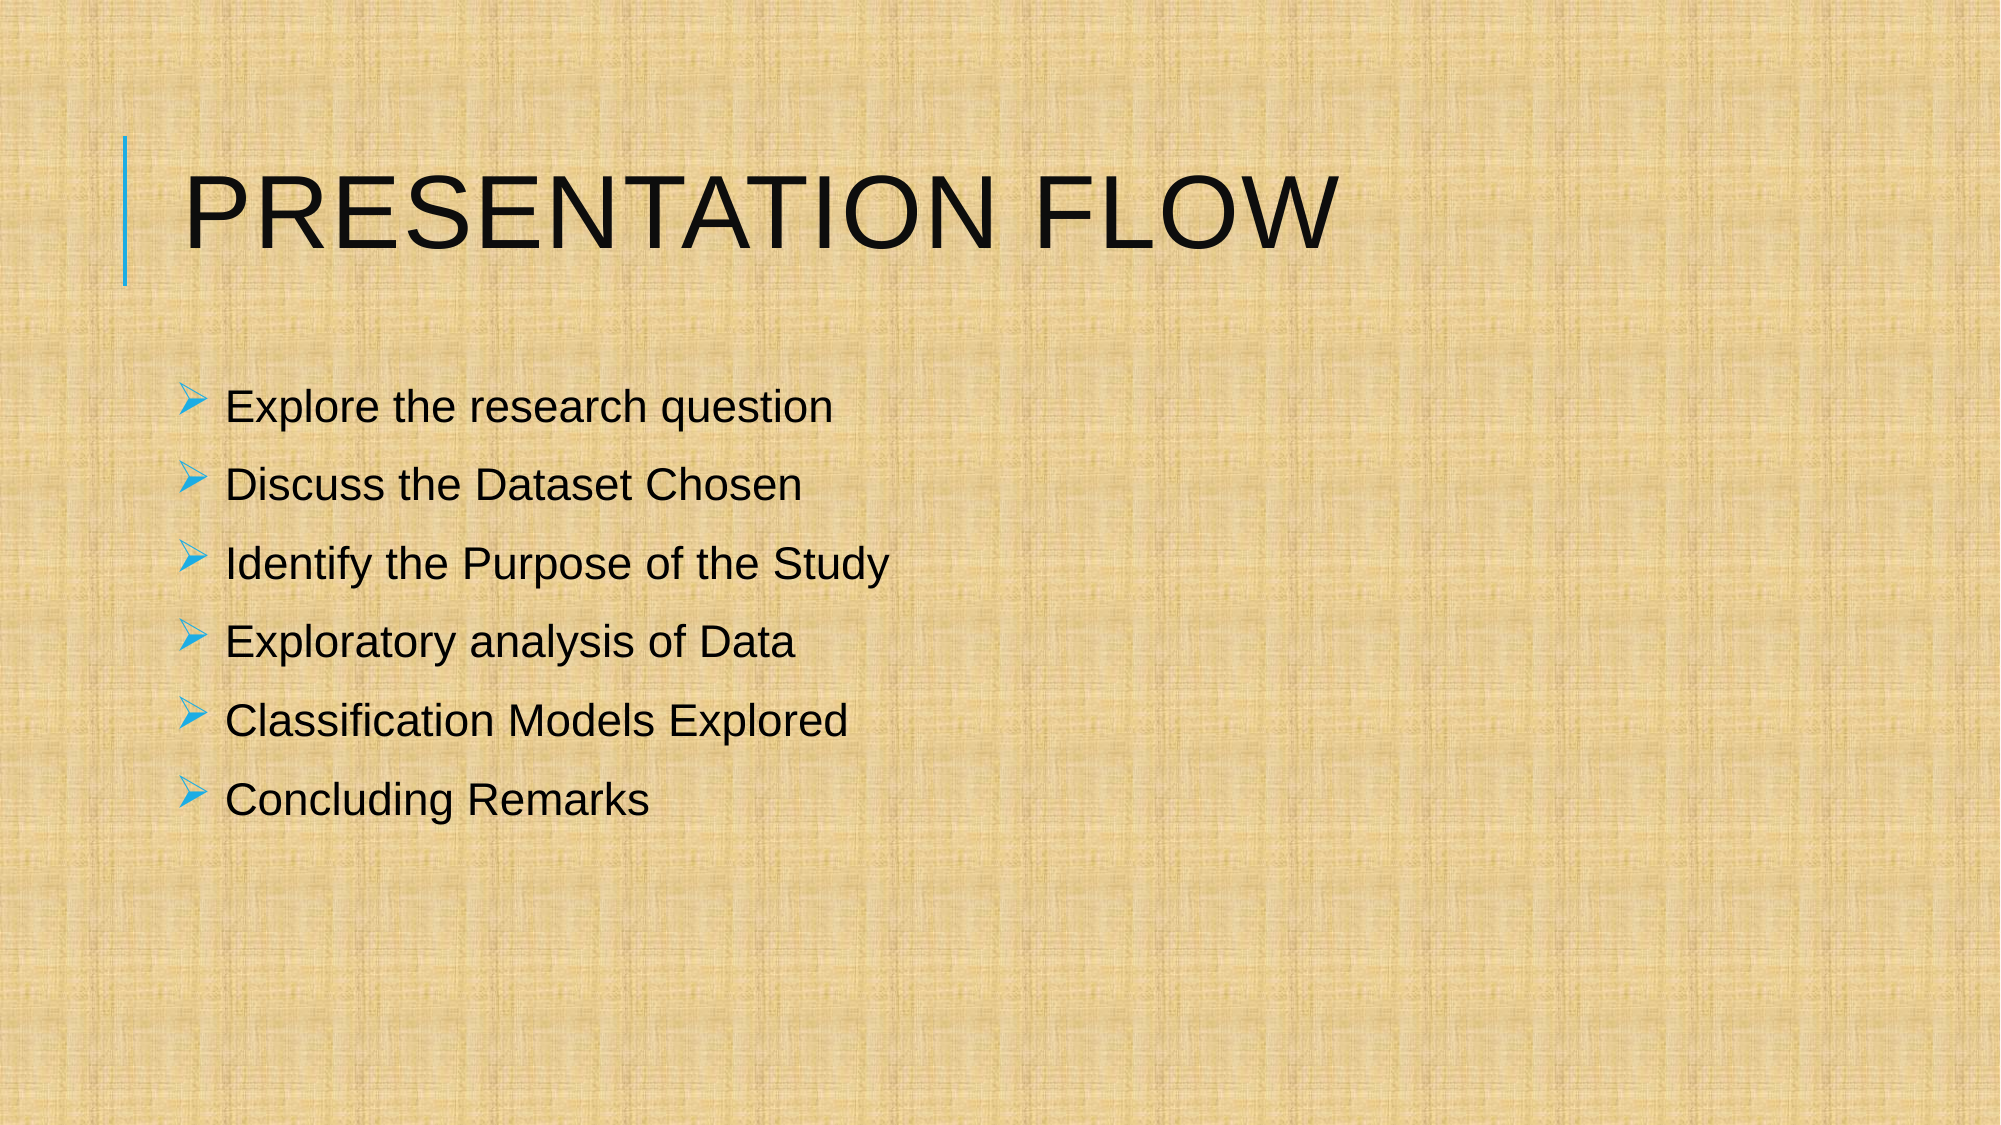

# Presentation Flow
 Explore the research question
 Discuss the Dataset Chosen
 Identify the Purpose of the Study
 Exploratory analysis of Data
 Classification Models Explored
 Concluding Remarks